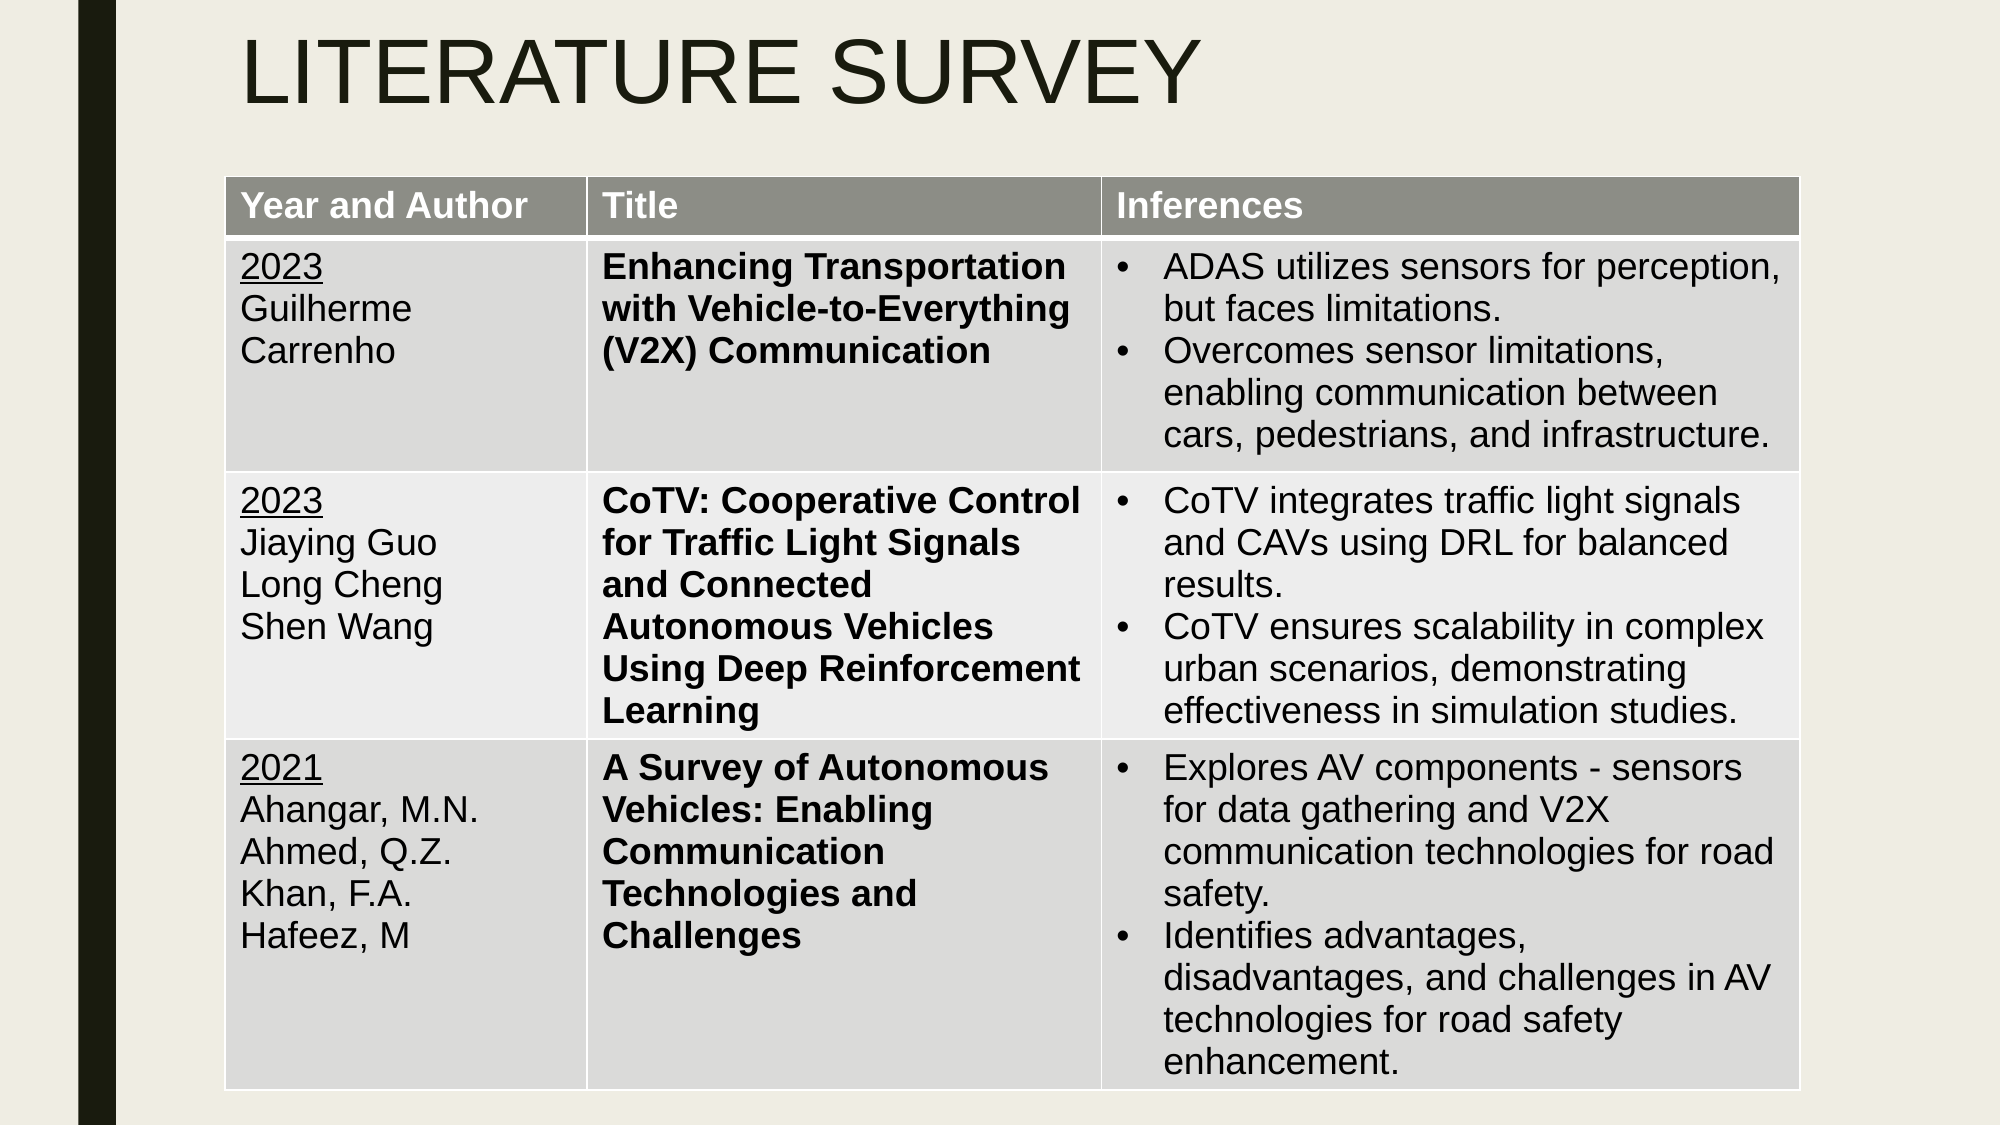

# LITERATURE SURVEY
| Year and Author | Title | Inferences |
| --- | --- | --- |
| 2023 Guilherme Carrenho | Enhancing Transportation with Vehicle-to-Everything (V2X) Communication | ADAS utilizes sensors for perception, but faces limitations. Overcomes sensor limitations, enabling communication between cars, pedestrians, and infrastructure. |
| 2023 Jiaying Guo Long Cheng Shen Wang | CoTV: Cooperative Control for Traffic Light Signals and Connected Autonomous Vehicles Using Deep Reinforcement Learning | CoTV integrates traffic light signals and CAVs using DRL for balanced results. CoTV ensures scalability in complex urban scenarios, demonstrating effectiveness in simulation studies. |
| 2021 Ahangar, M.N. Ahmed, Q.Z. Khan, F.A. Hafeez, M | A Survey of Autonomous Vehicles: Enabling Communication Technologies and Challenges | Explores AV components - sensors for data gathering and V2X communication technologies for road safety. Identifies advantages, disadvantages, and challenges in AV technologies for road safety enhancement. |